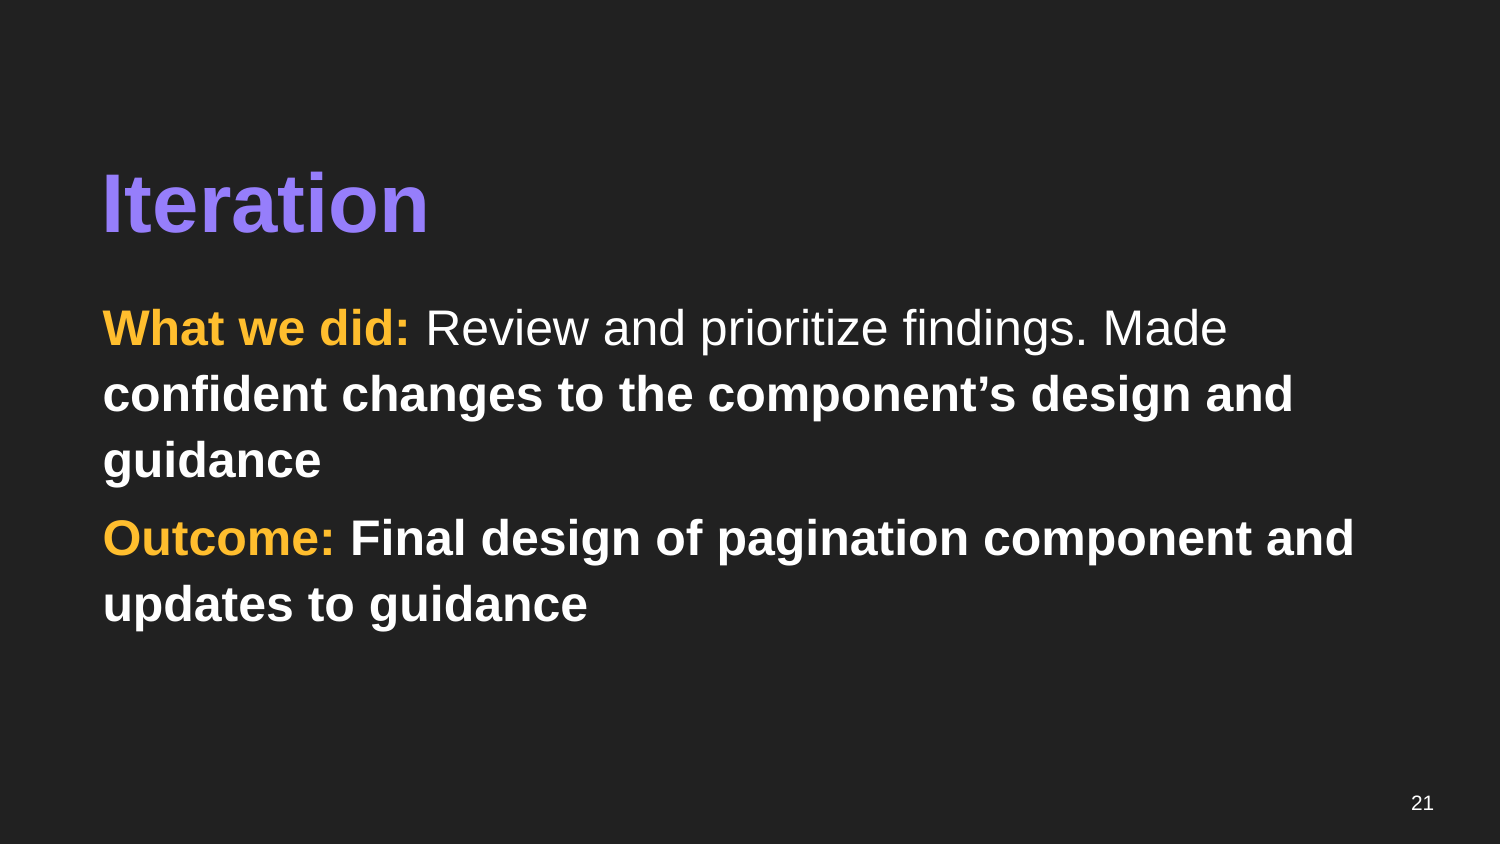

# Iteration
What we did: Review and prioritize findings. Made confident changes to the component’s design and guidance
Outcome: Final design of pagination component and updates to guidance
21